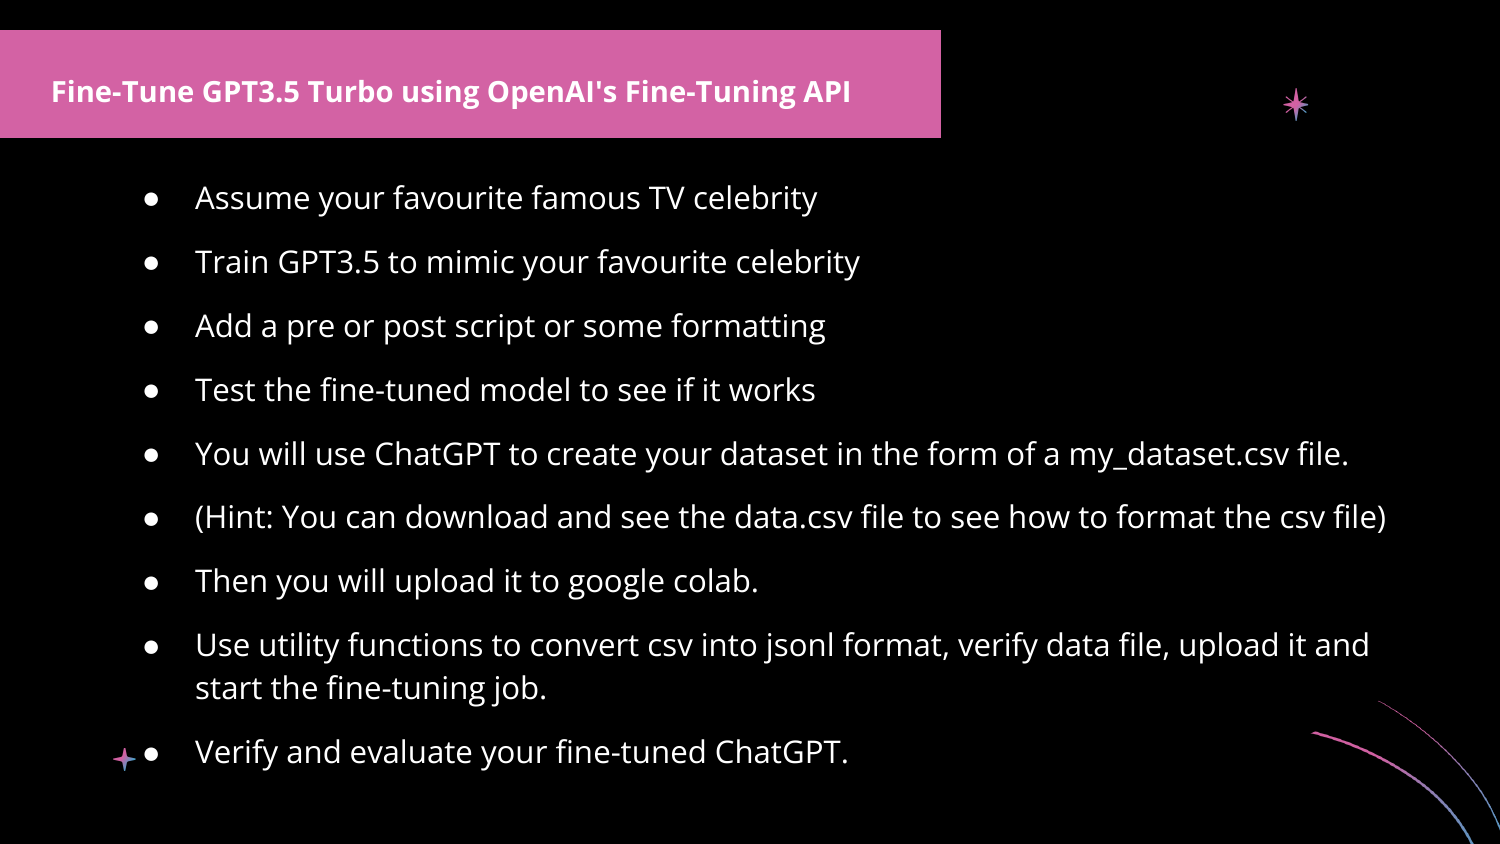

Fine-Tune GPT3.5 Turbo using OpenAI's Fine-Tuning API

Assume your favourite famous TV celebrity
Train GPT3.5 to mimic your favourite celebrity
Add a pre or post script or some formatting
Test the fine-tuned model to see if it works
You will use ChatGPT to create your dataset in the form of a my_dataset.csv file.
(Hint: You can download and see the data.csv file to see how to format the csv file)
Then you will upload it to google colab.
Use utility functions to convert csv into jsonl format, verify data file, upload it and start the fine-tuning job.
Verify and evaluate your fine-tuned ChatGPT.